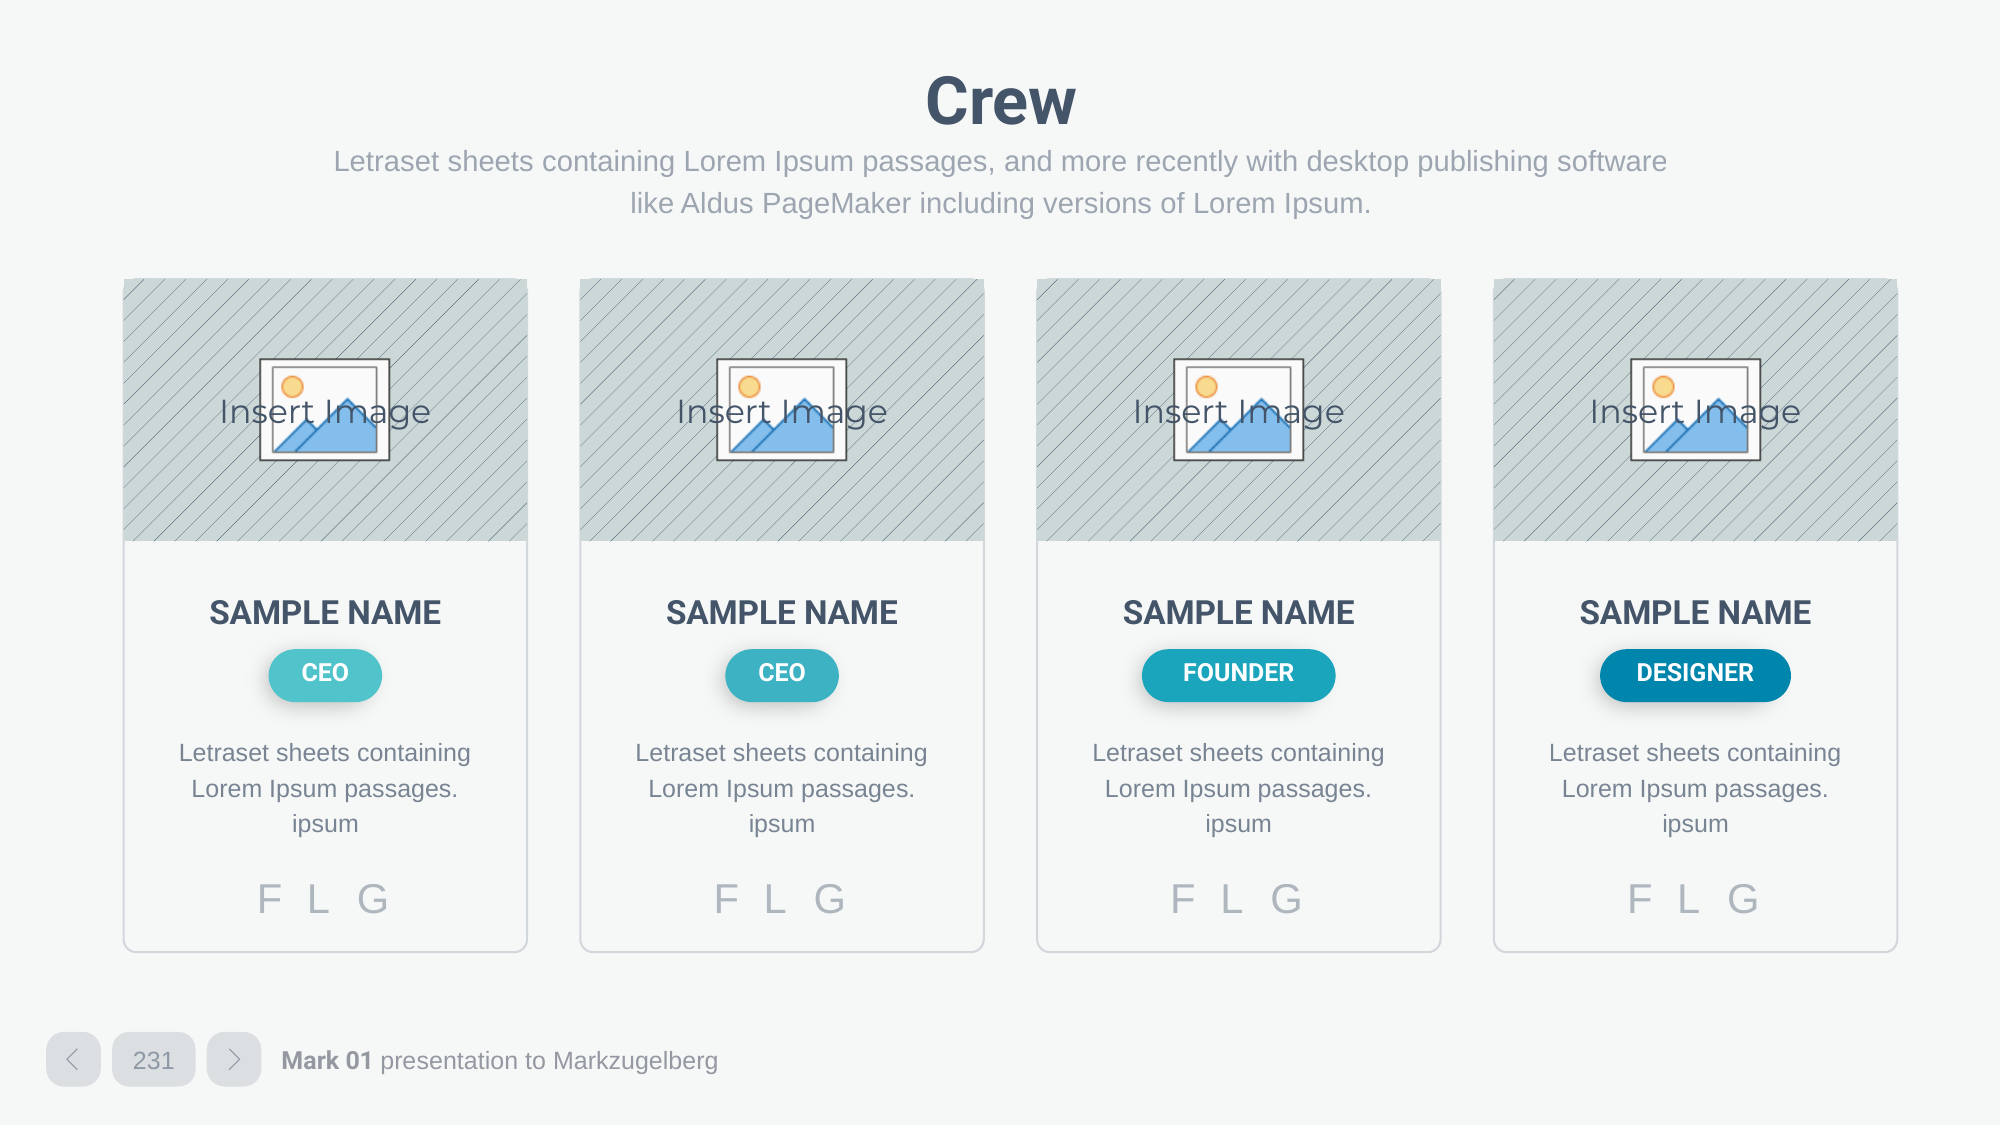

# Crew
Letraset sheets containing Lorem Ipsum passages, and more recently with desktop publishing software like Aldus PageMaker including versions of Lorem Ipsum.

SAMPLE NAME
CEO
Letraset sheets containing Lorem Ipsum passages.
ipsum
F
L
G
SAMPLE NAME
CEO
Letraset sheets containing Lorem Ipsum passages.
ipsum
F
L
G
SAMPLE NAME
FOUNDER
Letraset sheets containing Lorem Ipsum passages.
ipsum
F
L
G
SAMPLE NAME
DESIGNER
Letraset sheets containing Lorem Ipsum passages.
ipsum
F
L
G